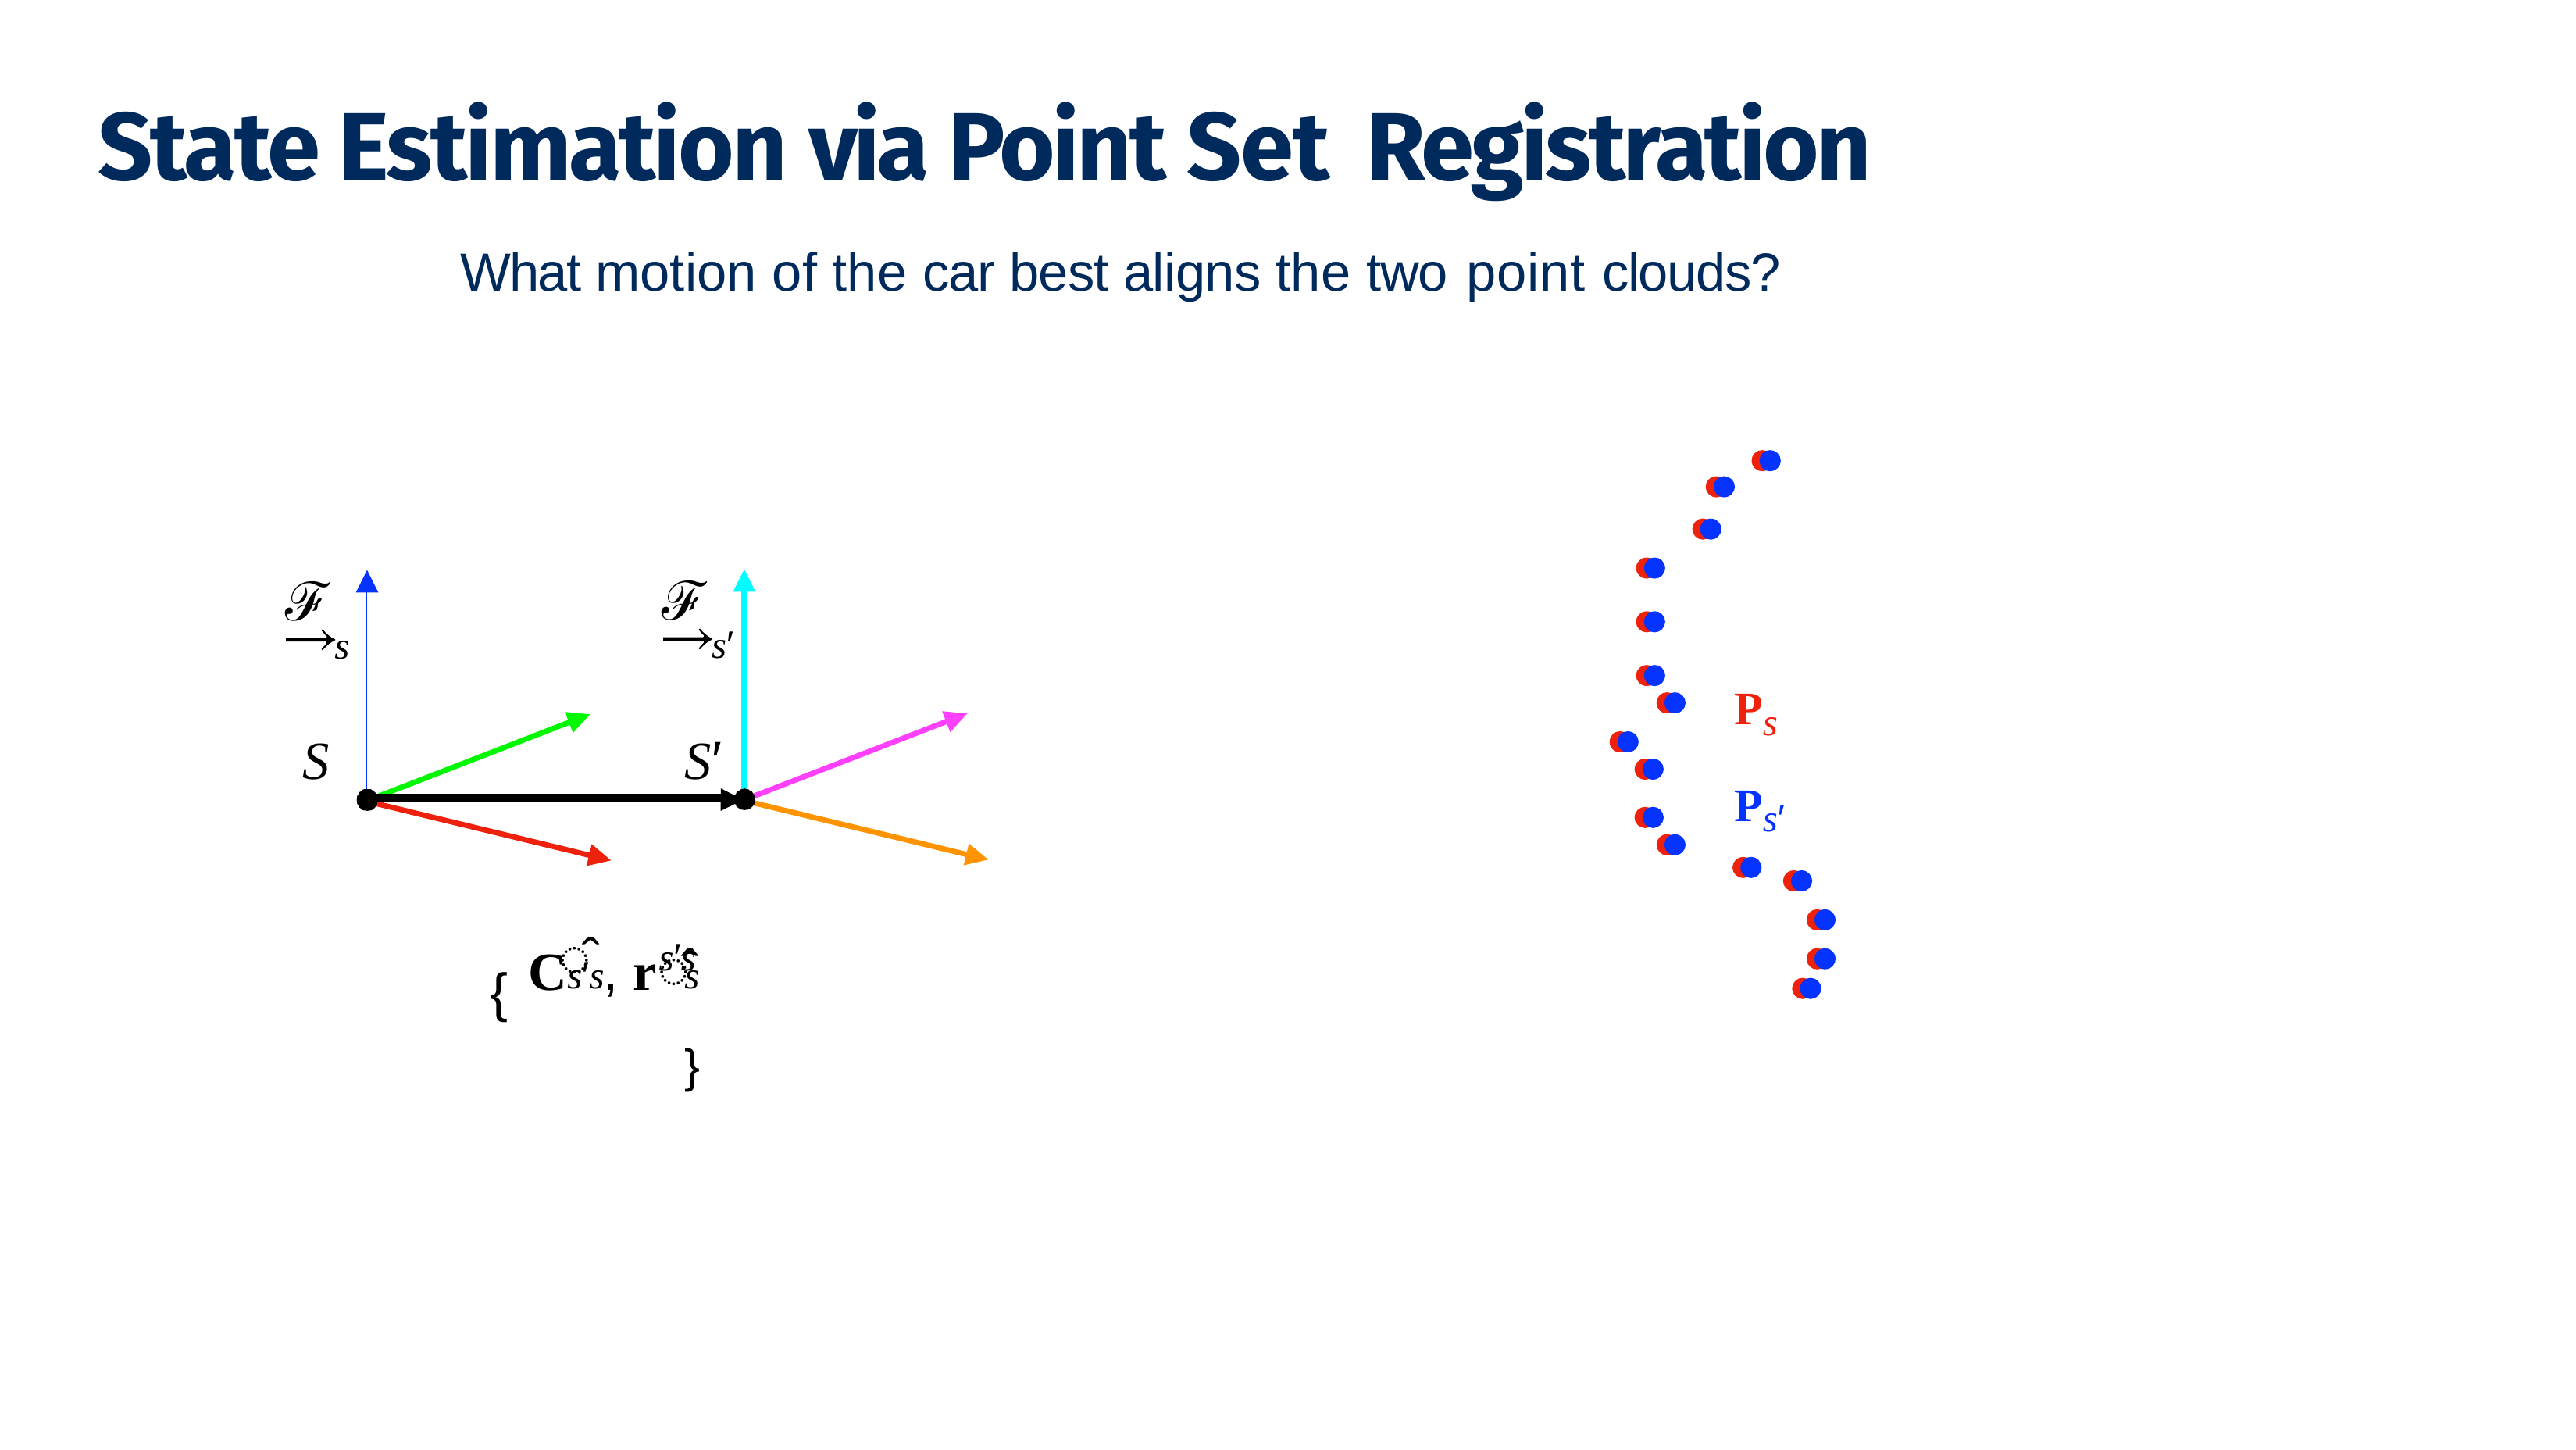

# State Estimation via Point Set Registration
What motion of the car best aligns the two point clouds?

ℱ
ℱ

s′
s

Ps	Ps′

S
S′

̂
s′s
̂
C
, r

s′s	s	}
{